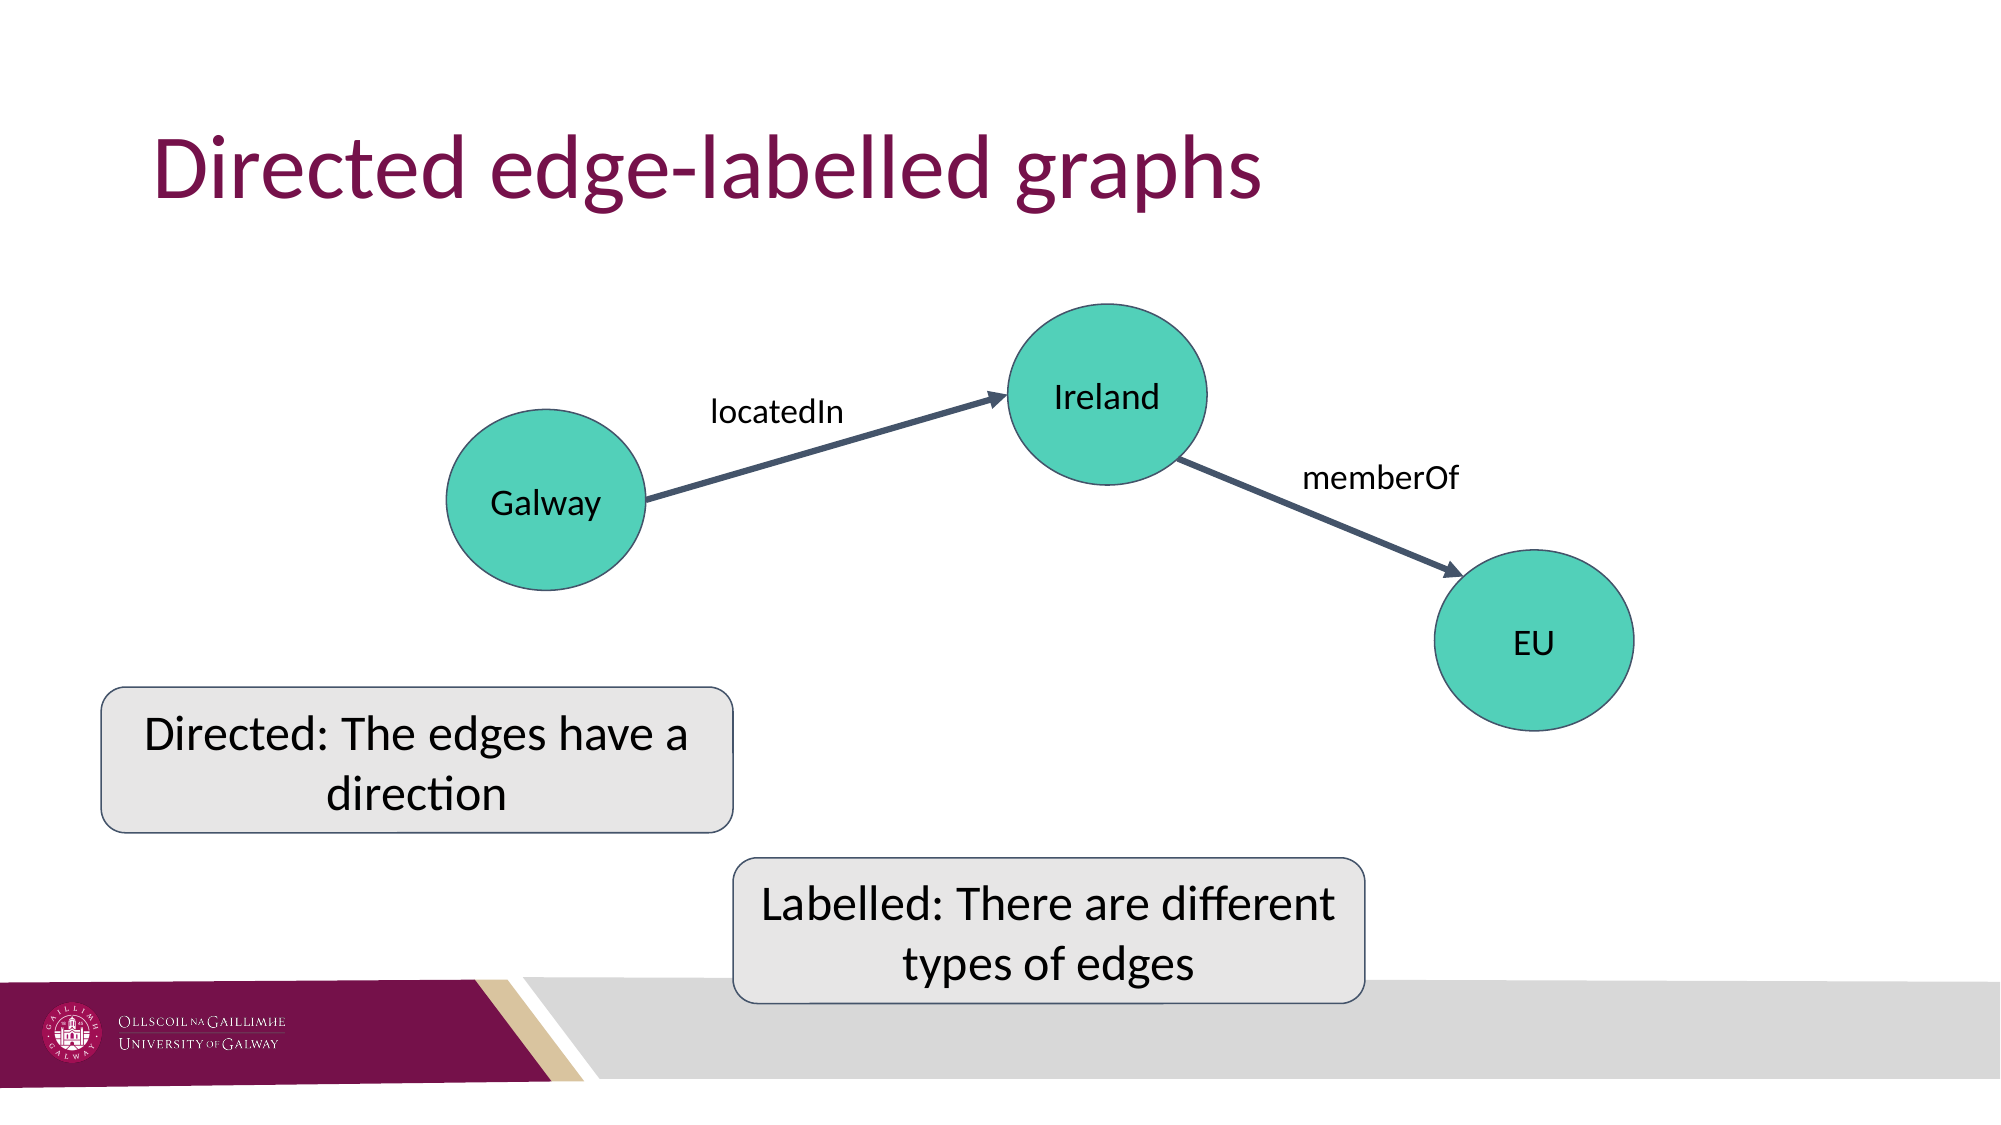

# Directed edge-labelled graphs
Ireland
locatedIn
Galway
memberOf
EU
Directed: The edges have a direction
Labelled: There are different types of edges